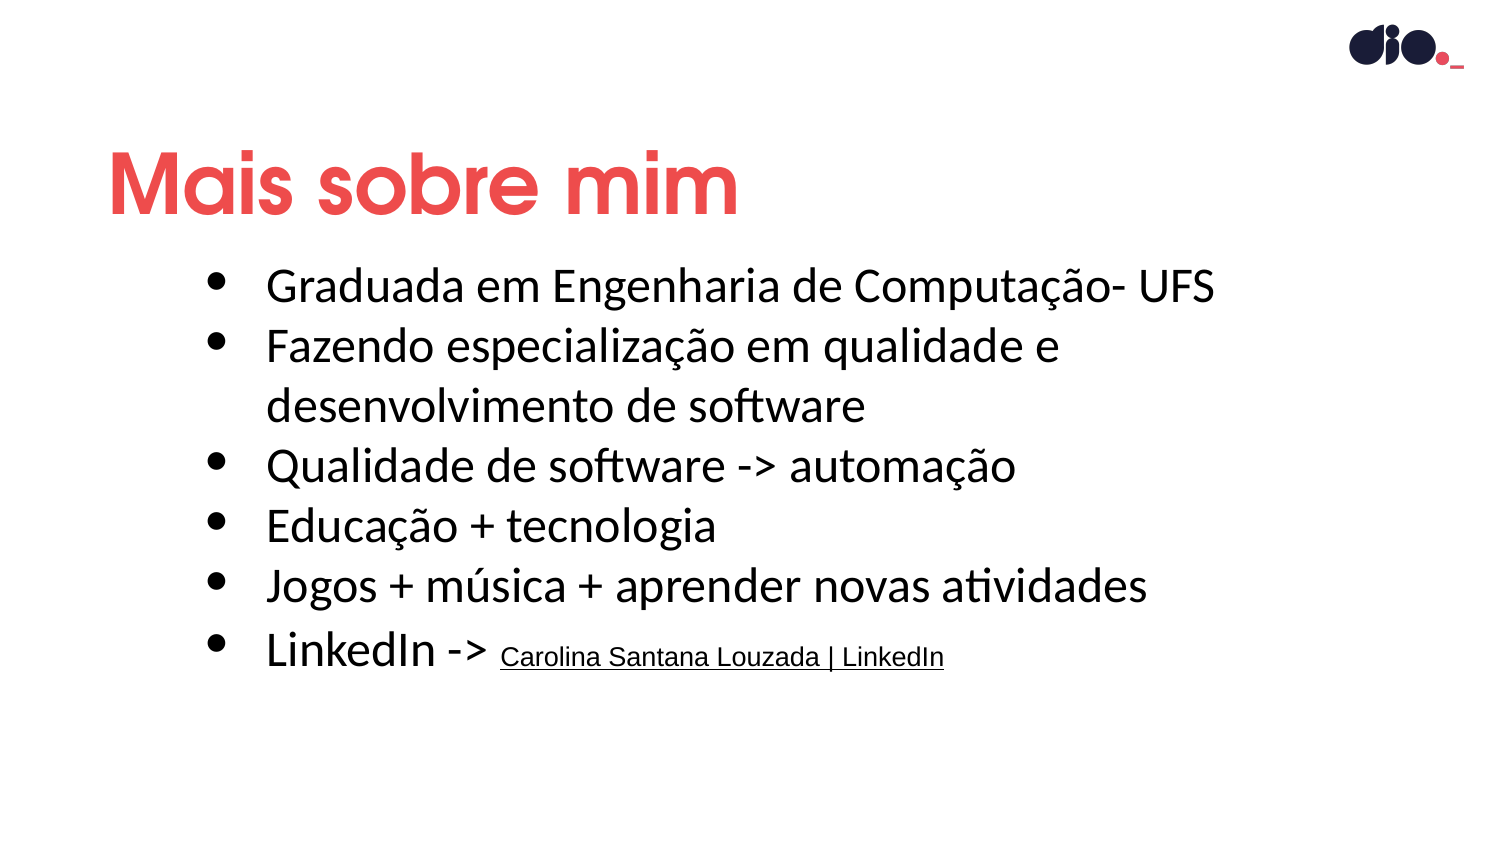

Mais sobre mim
Graduada em Engenharia de Computação- UFS
Fazendo especialização em qualidade e desenvolvimento de software
Qualidade de software -> automação
Educação + tecnologia
Jogos + música + aprender novas atividades
LinkedIn -> Carolina Santana Louzada | LinkedIn